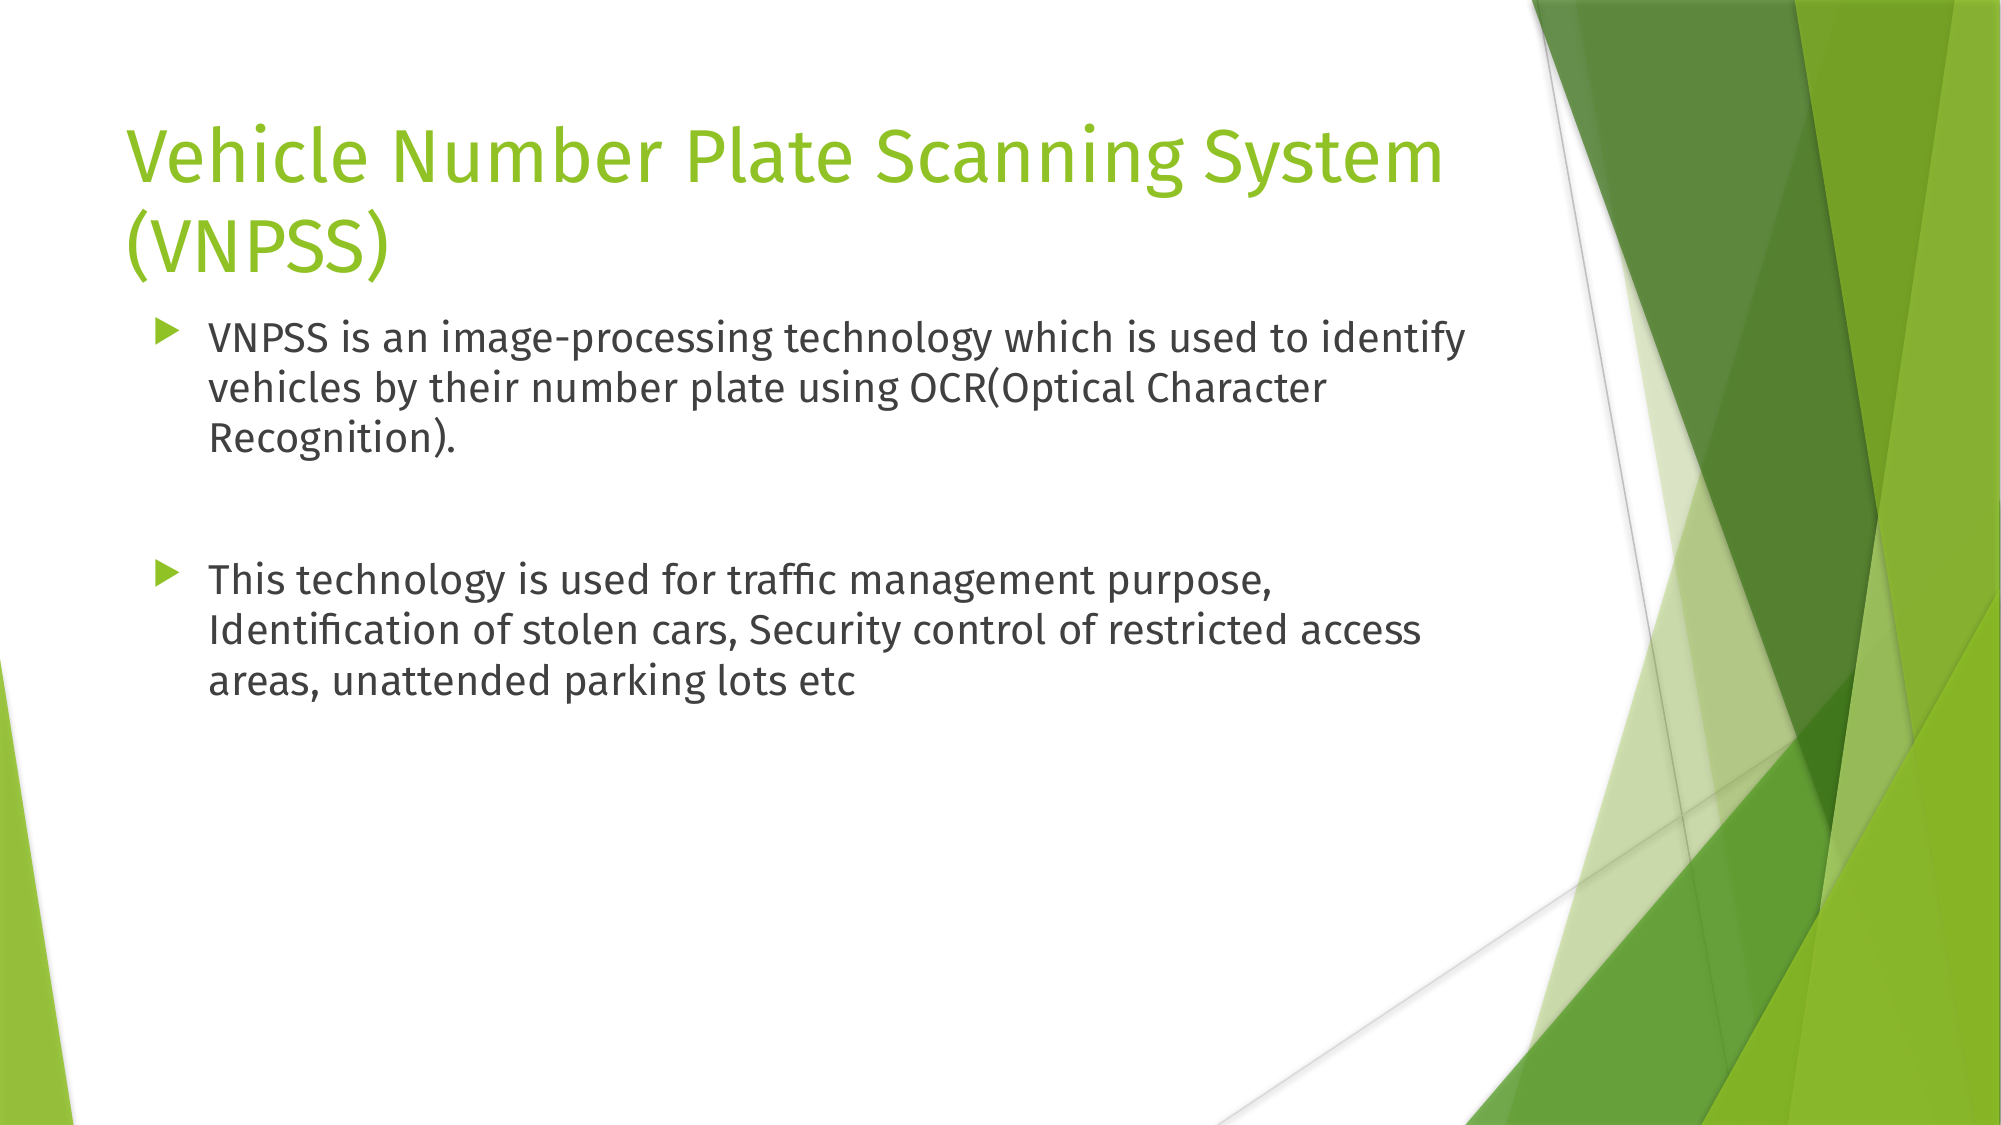

# Vehicle Number Plate Scanning System (VNPSS)
VNPSS is an image-processing technology which is used to identify vehicles by their number plate using OCR(Optical Character Recognition).

This technology is used for traffic management purpose, Identification of stolen cars, Security control of restricted access areas, unattended parking lots etc